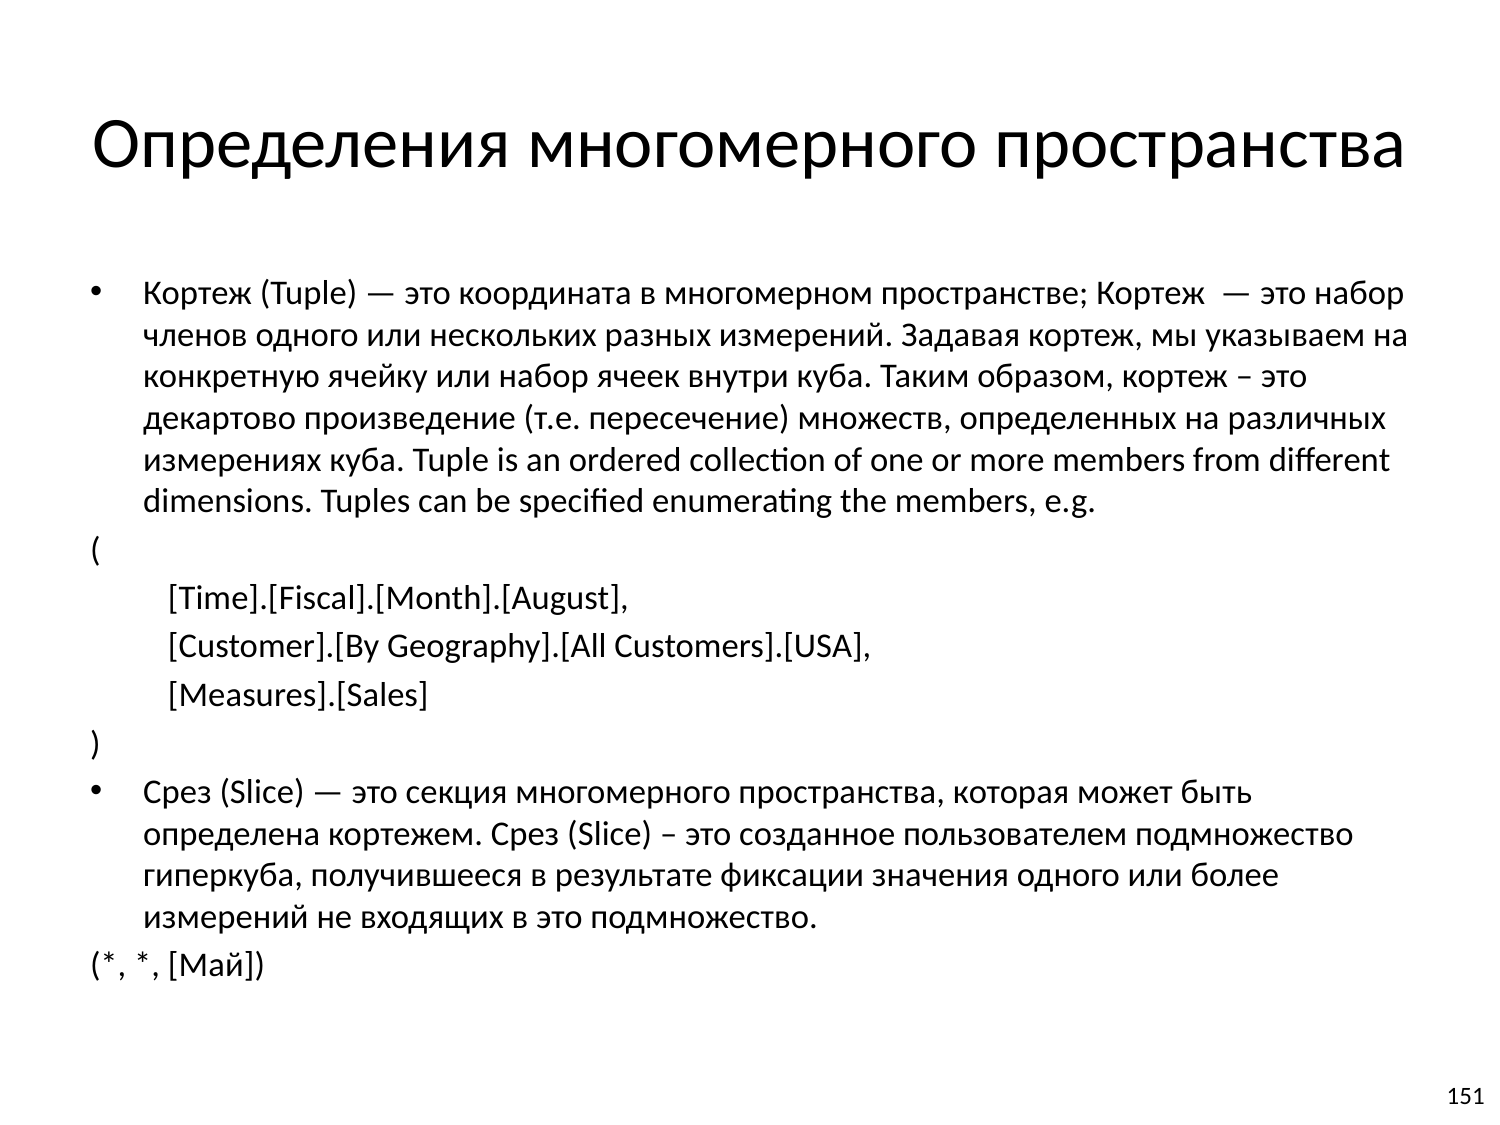

# Определения многомерного пространства
Кортеж (Tuple) — это координата в многомерном пространстве; Кортеж  — это набор членов одного или нескольких разных измерений. Задавая кортеж, мы указываем на конкретную ячейку или набор ячеек внутри куба. Таким образом, кортеж – это декартово произведение (т.е. пересечение) множеств, определенных на различных измерениях куба. Tuple is an ordered collection of one or more members from different dimensions. Tuples can be specified enumerating the members, e.g.
(
	[Time].[Fiscal].[Month].[August],
	[Customer].[By Geography].[All Customers].[USA],
	[Measures].[Sales]
)
Срез (Slice) — это секция многомерного пространства, которая может быть определена кортежем. Срез (Slice) – это созданное пользователем подмножество гиперкуба, получившееся в результате фиксации значения одного или более измерений не входящих в это подмножество.
(*, *, [Май])
151